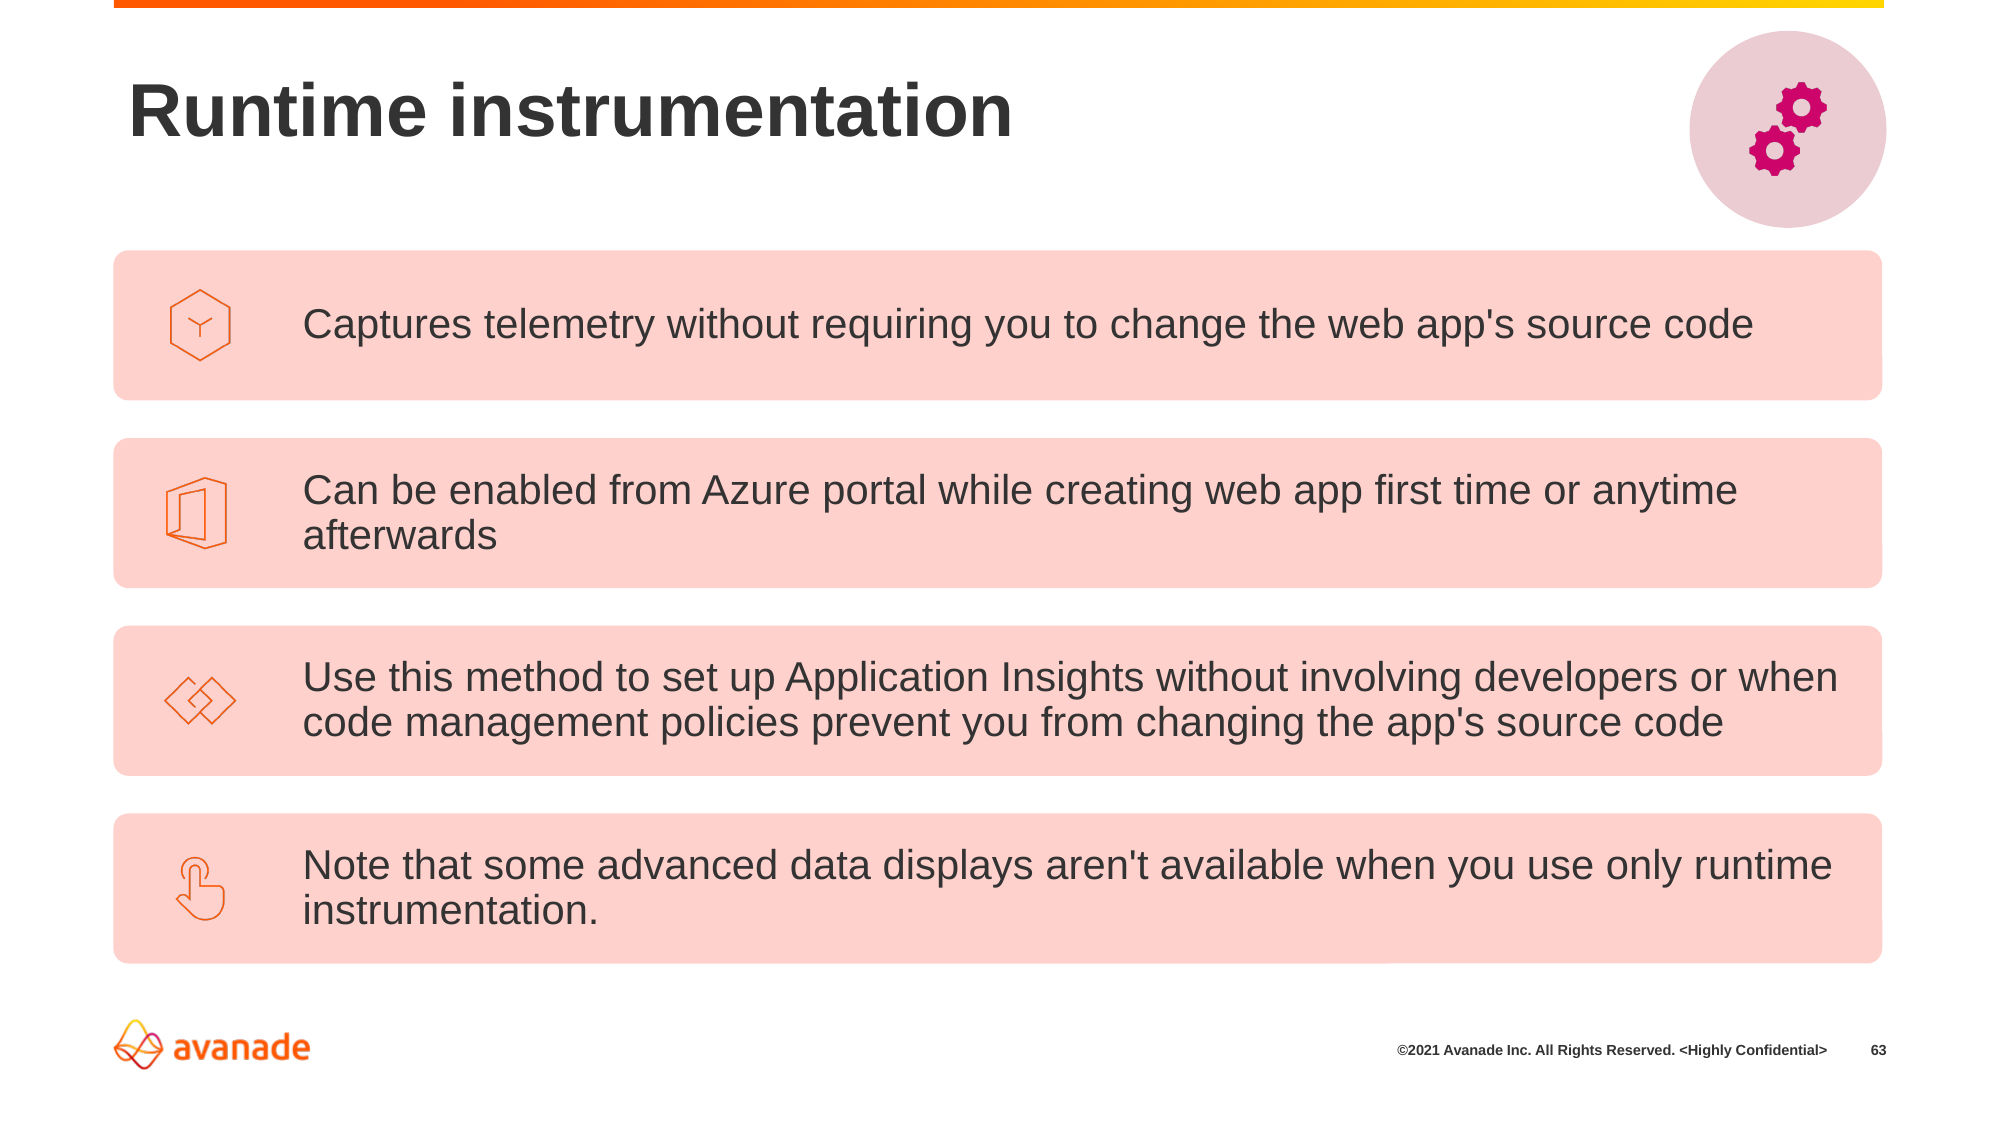

# Runtime instrumentation

Captures telemetry without requiring you to change the web app's source code
Can be enabled from Azure portal while creating web app first time or anytime afterwards
Use this method to set up Application Insights without involving developers or when code management policies prevent you from changing the app's source code
Note that some advanced data displays aren't available when you use only runtime instrumentation.